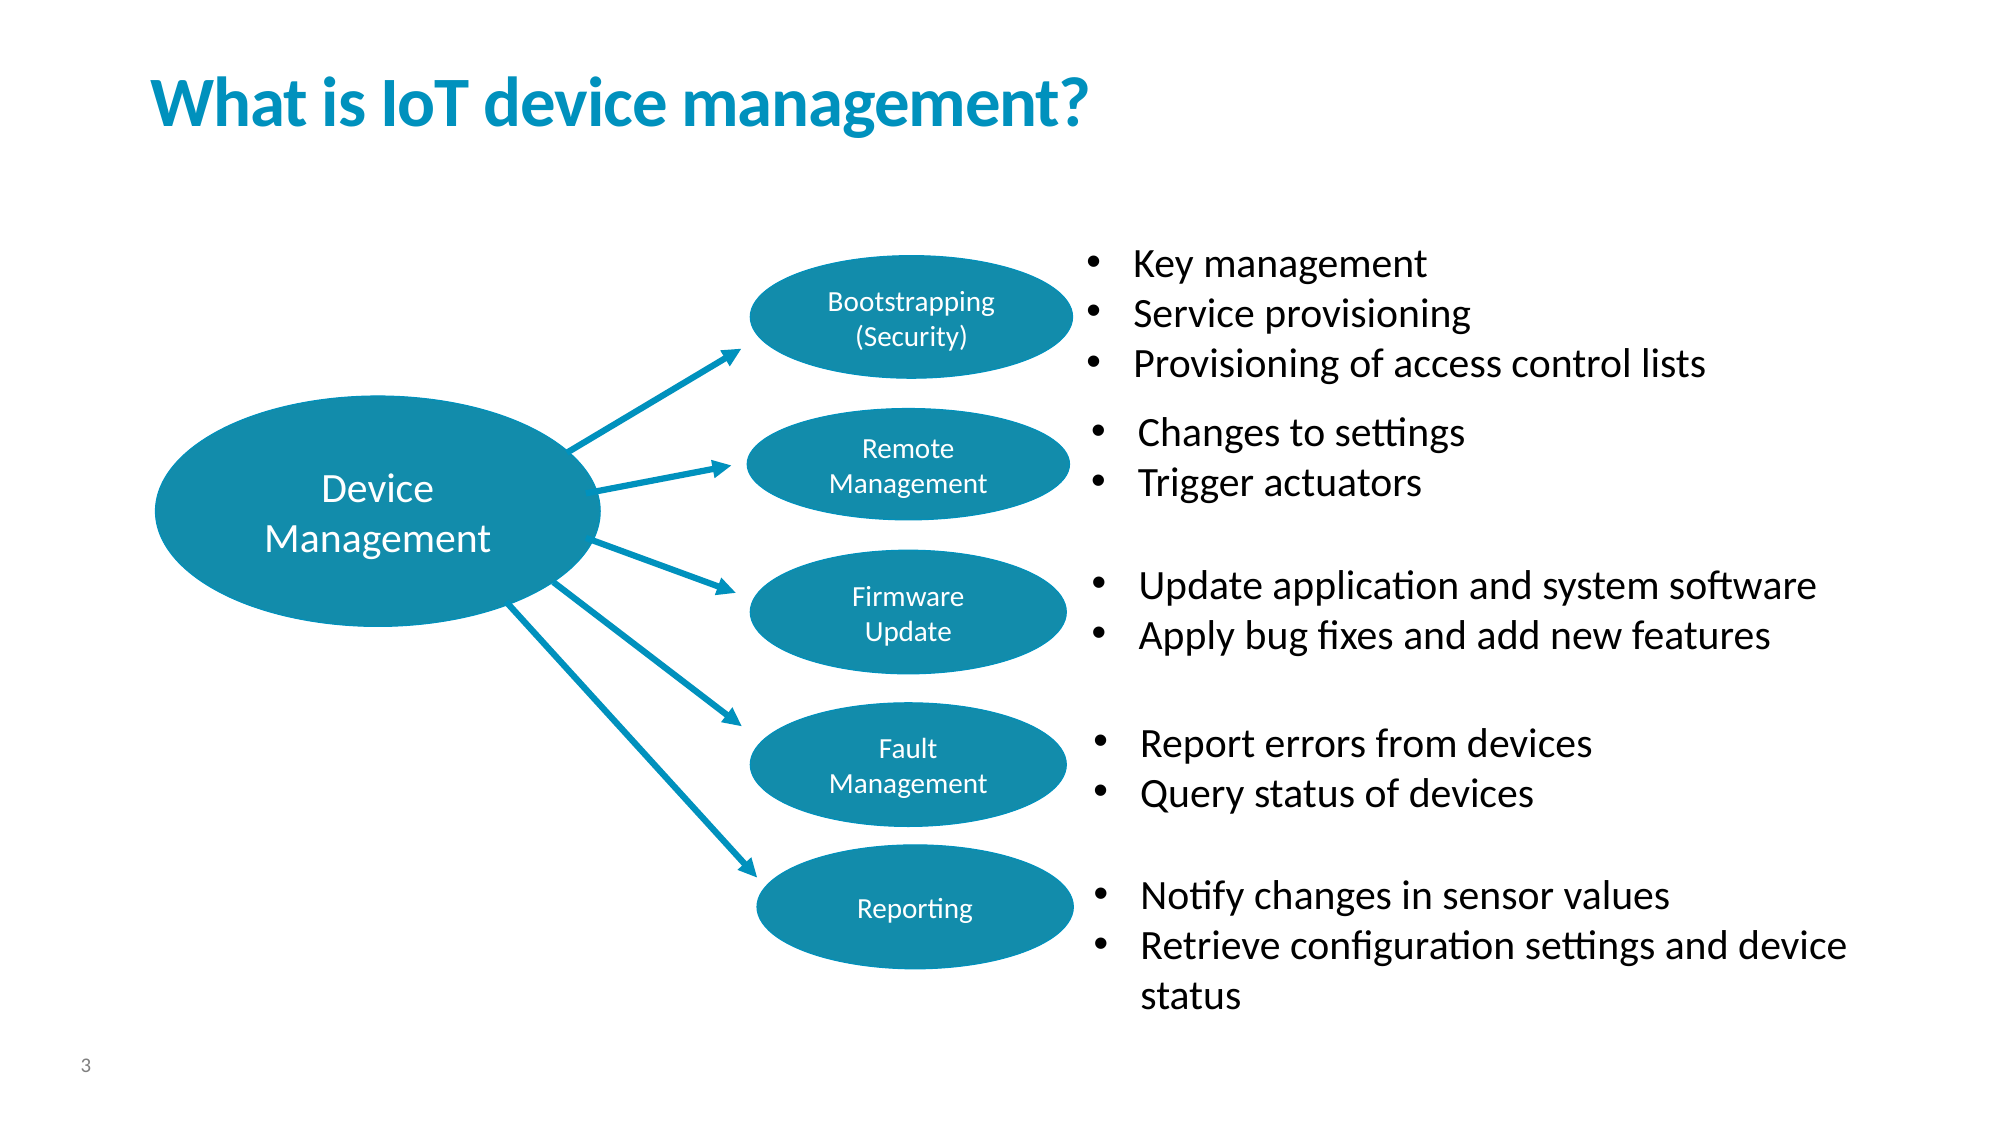

# What is IoT device management?
Key management
Service provisioning
Provisioning of access control lists
Bootstrapping
(Security)
Changes to settings
Trigger actuators
Device Management
Remote Management
Mobile Device Management
Update application and system software
Apply bug fixes and add new features
Firmware Update
Fault Management
Report errors from devices
Query status of devices
Reporting
Notify changes in sensor values
Retrieve configuration settings and device status